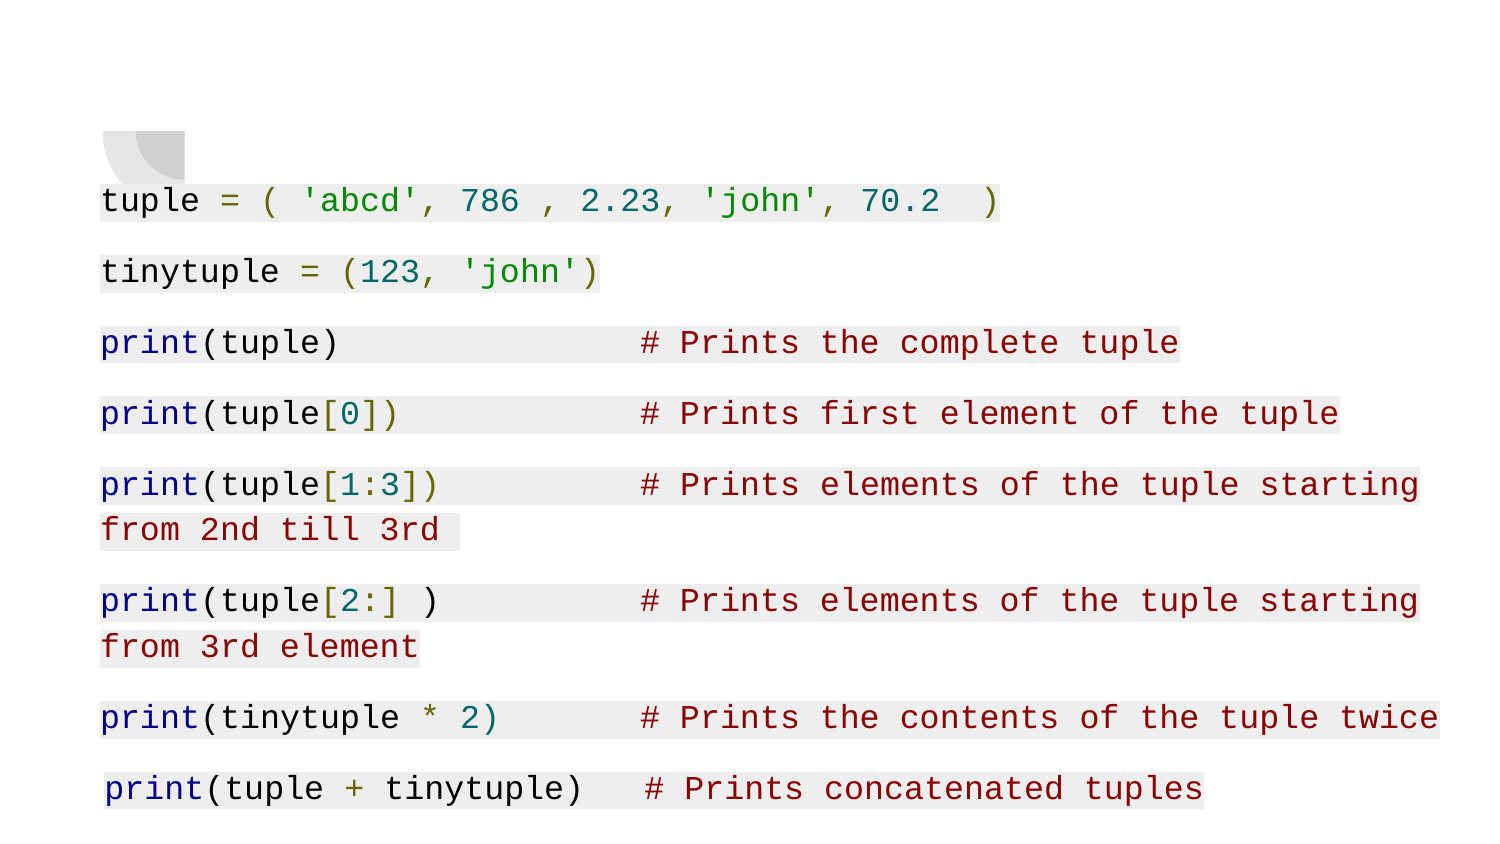

tuple = ( 'abcd', 786 , 2.23, 'john', 70.2  )
tinytuple = (123, 'john')
print(tuple)               # Prints the complete tuple
print(tuple[0])            # Prints first element of the tuple
print(tuple[1:3])          # Prints elements of the tuple starting from 2nd till 3rd
print(tuple[2:] )          # Prints elements of the tuple starting from 3rd element
print(tinytuple * 2)       # Prints the contents of the tuple twice
print(tuple + tinytuple)   # Prints concatenated tuples